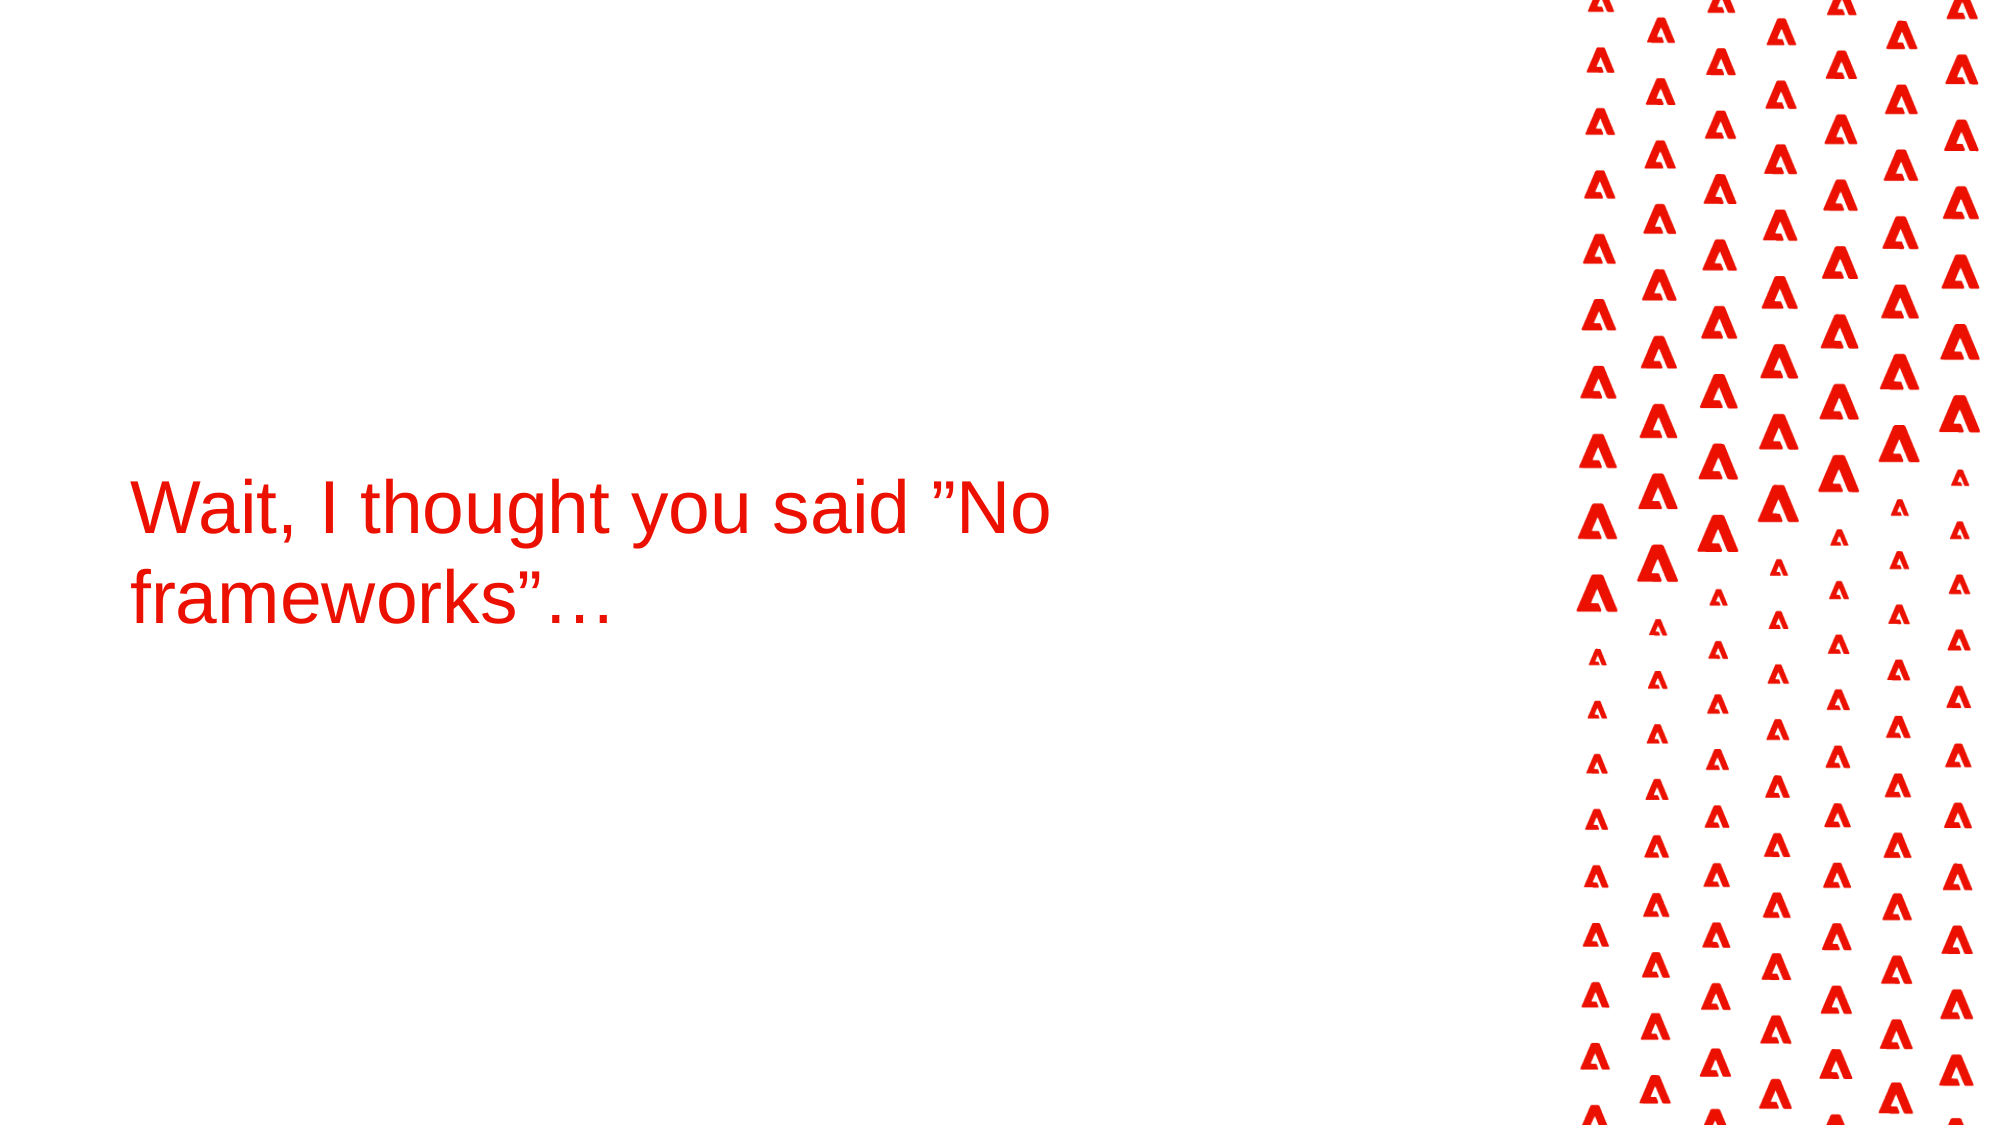

# Wait, I thought you said ”No frameworks”…